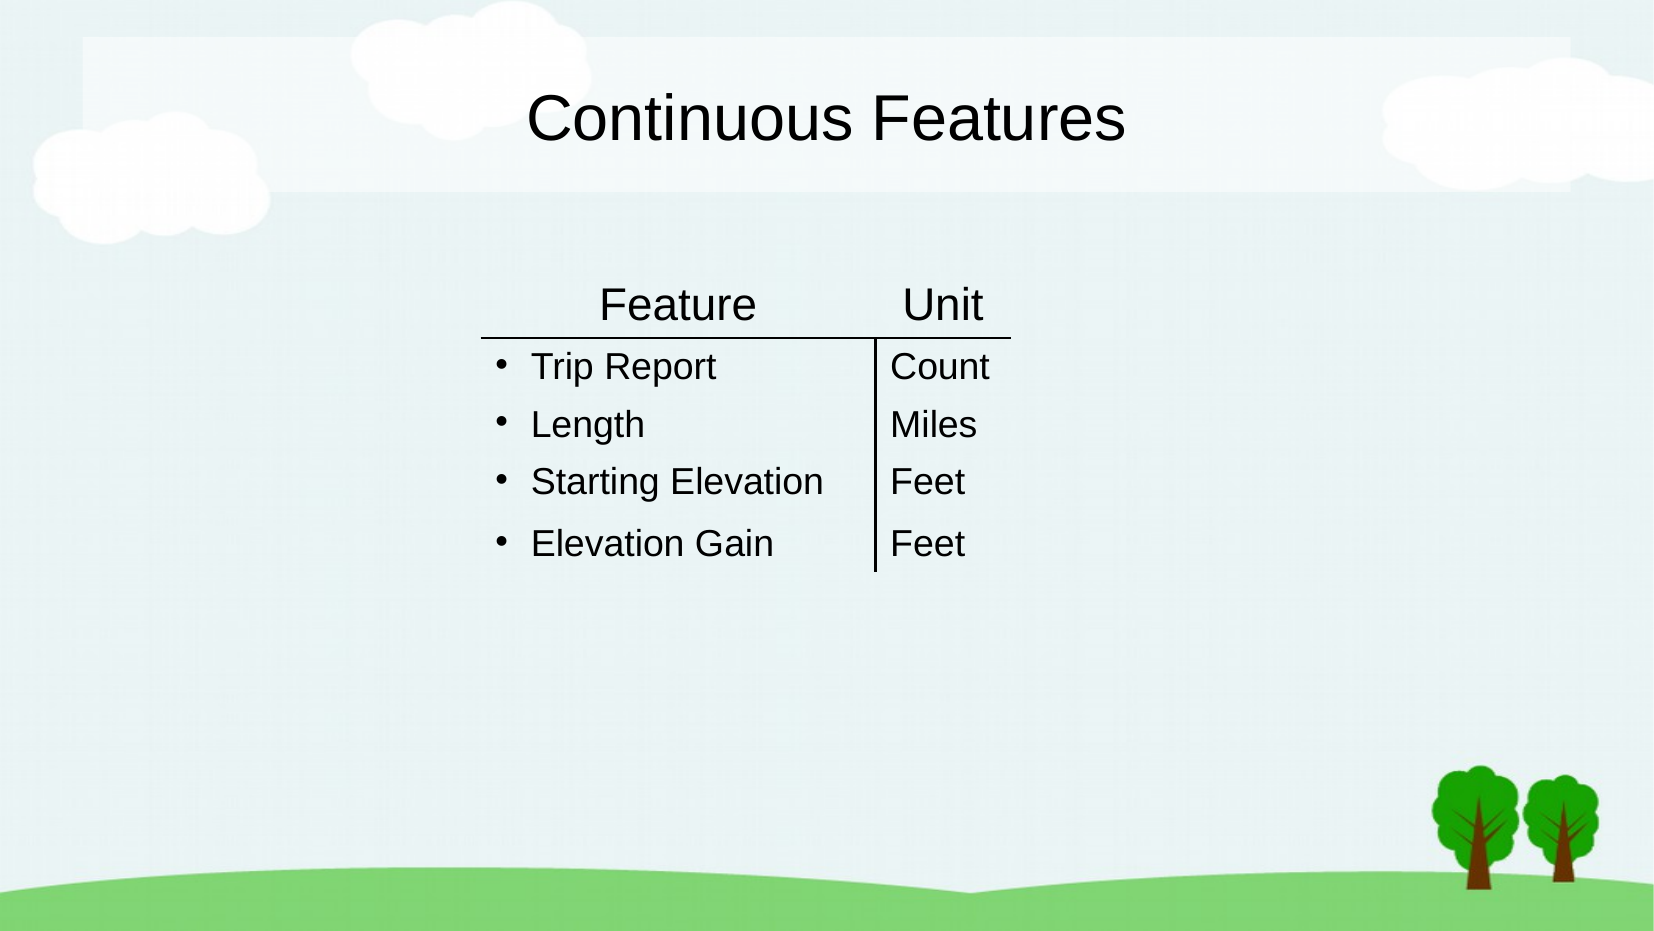

Continuous Features
| Feature | Unit |
| --- | --- |
| Trip Report | Count |
| Length | Miles |
| Starting Elevation | Feet |
| Elevation Gain | Feet |